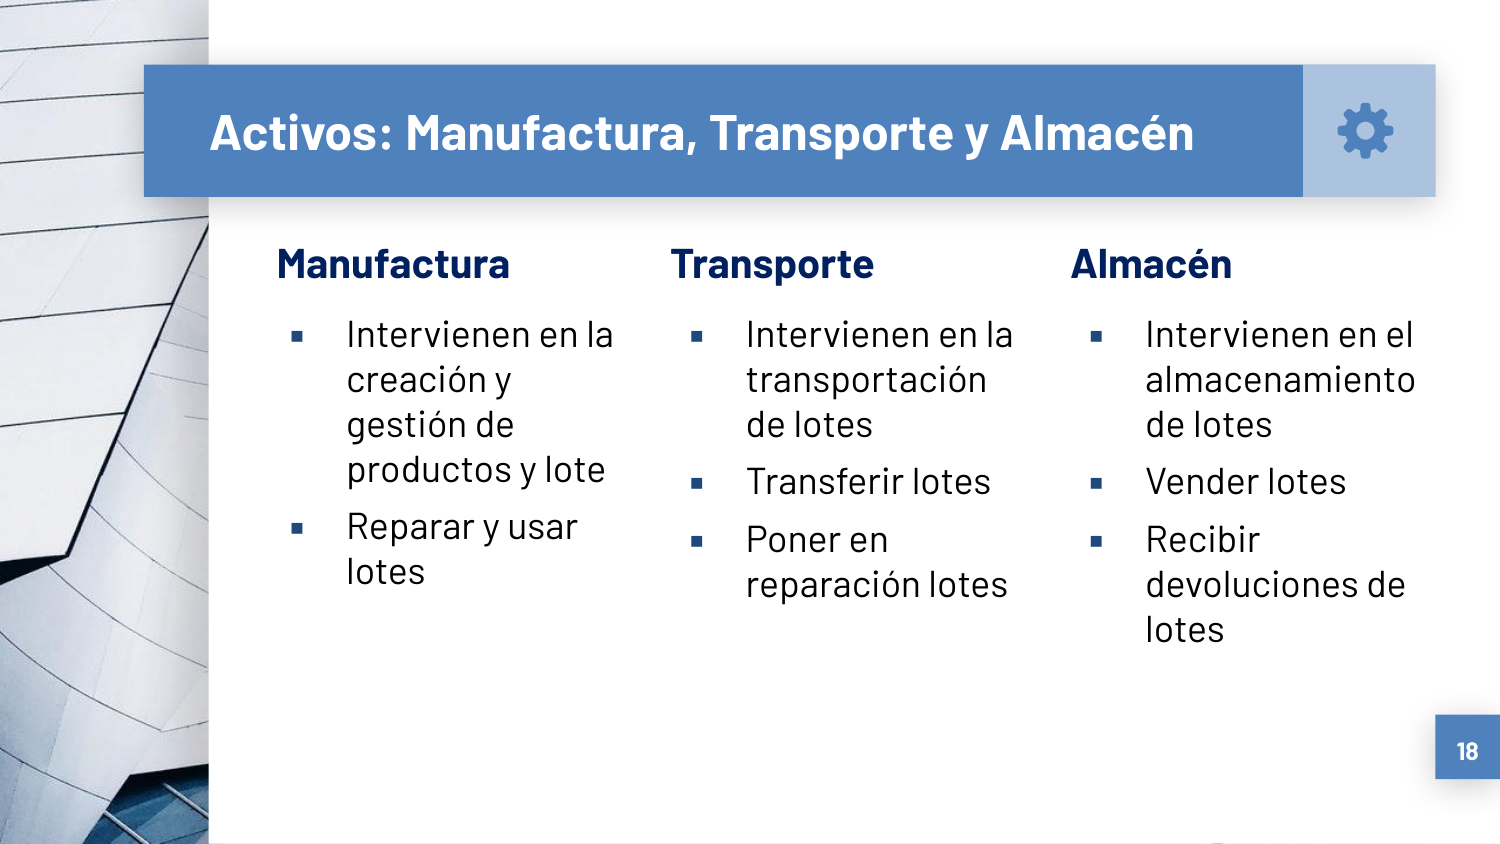

# Activos: Manufactura, Transporte y Almacén

Manufactura
Transporte
Almacén
Intervienen en la creación y gestión de productos y lote
Reparar y usar lotes

Intervienen en la transportación de lotes
Transferir lotes
Poner en reparación lotes
Intervienen en el almacenamiento de lotes
Vender lotes
Recibir devoluciones de lotes

18